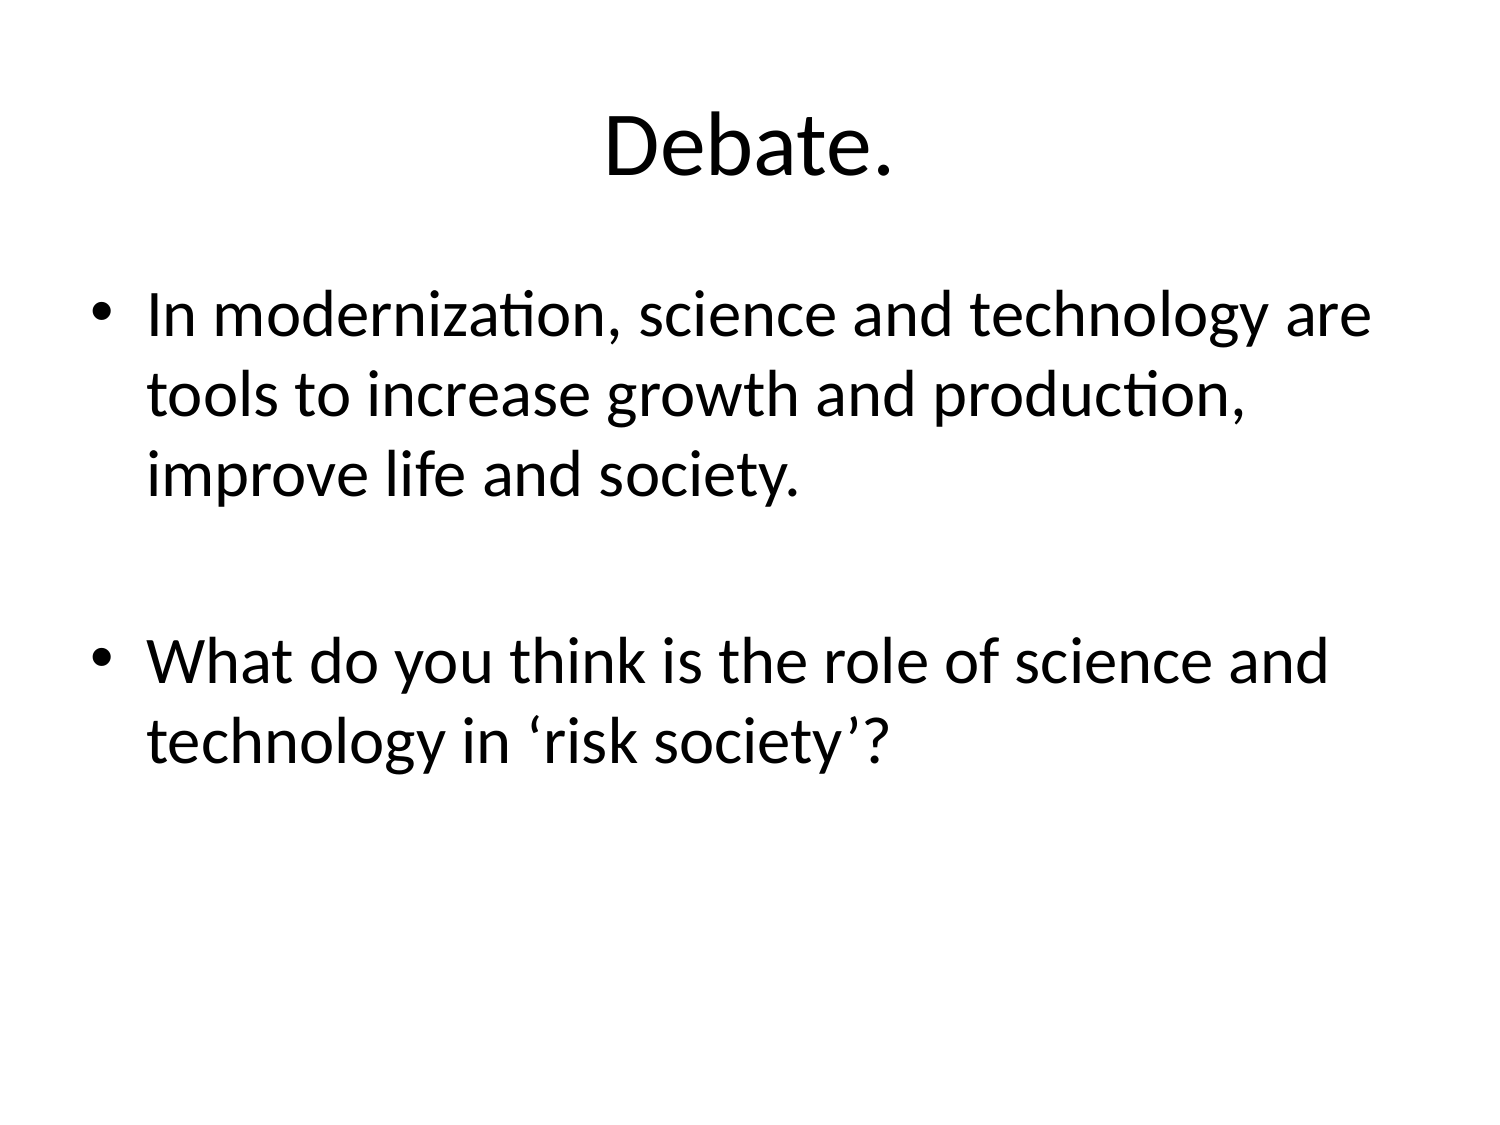

# Debate.
In modernization, science and technology are tools to increase growth and production, improve life and society.

What do you think is the role of science and technology in ‘risk society’?